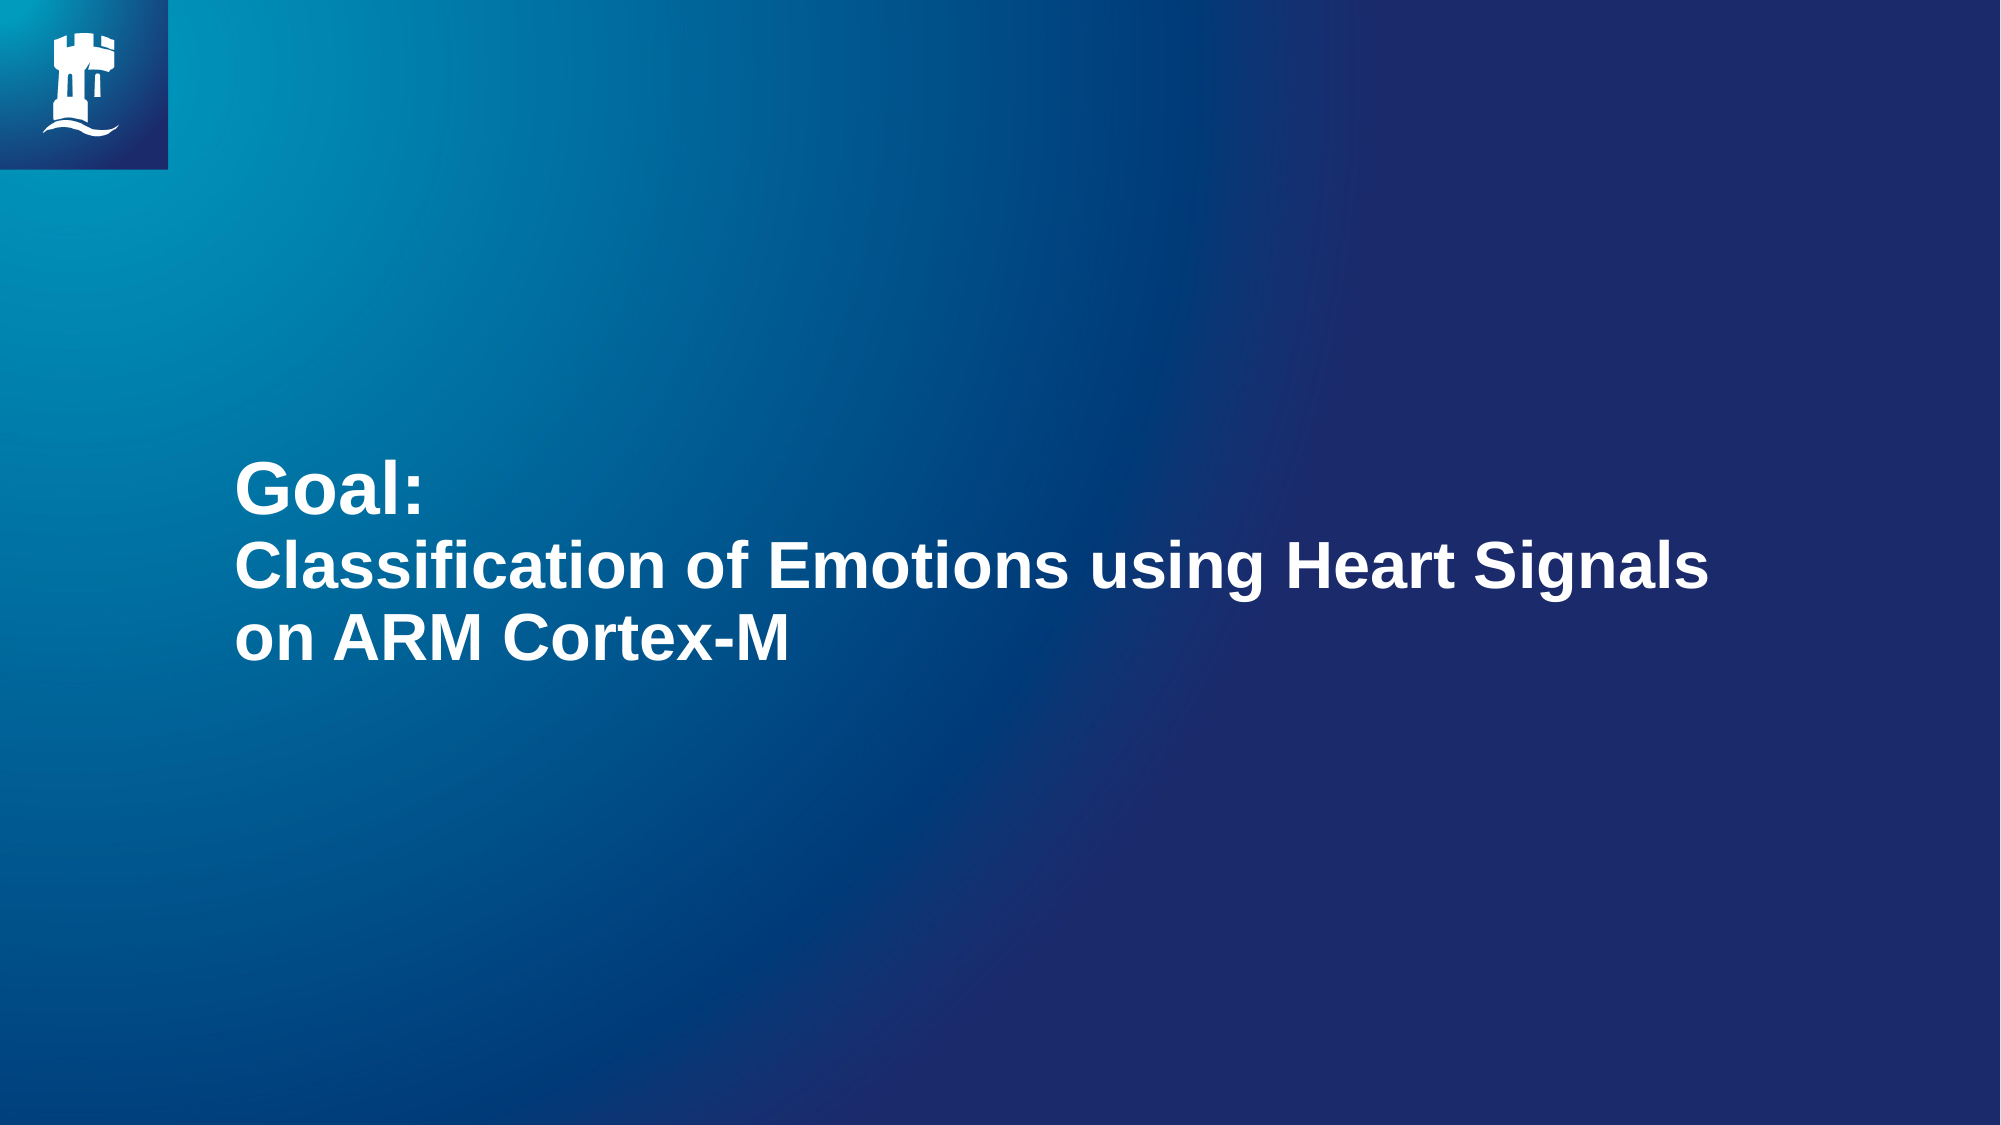

# Goal: Classification of Emotions using Heart Signals on ARM Cortex-M